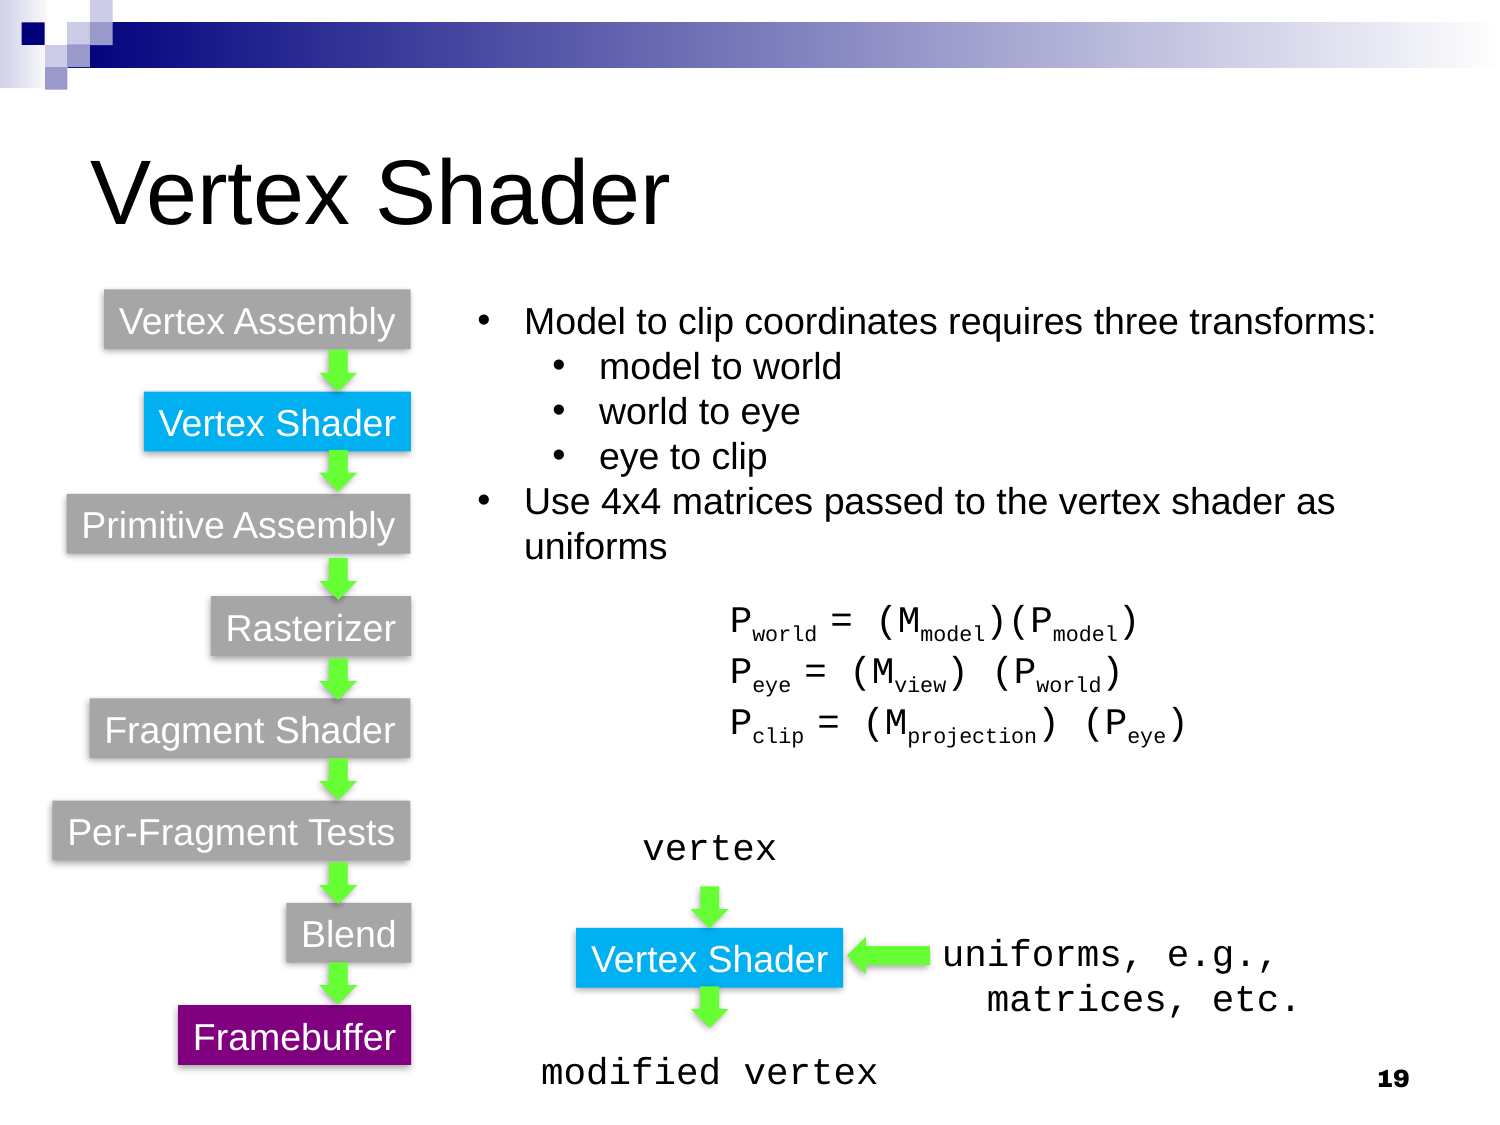

# Vertex Shader
Vertex Assembly
Model to clip coordinates requires three transforms:
model to world
world to eye
eye to clip
Use 4x4 matrices passed to the vertex shader as uniforms

Vertex Shader

Primitive Assembly

Pworld = (Mmodel)(Pmodel)
Peye = (Mview) (Pworld)
Pclip = (Mprojection) (Peye)

Rasterizer

Fragment Shader

Per-Fragment Tests
vertex

Blend

uniforms, e.g.,
matrices, etc.
Vertex Shader

Framebuffer
19
modified vertex